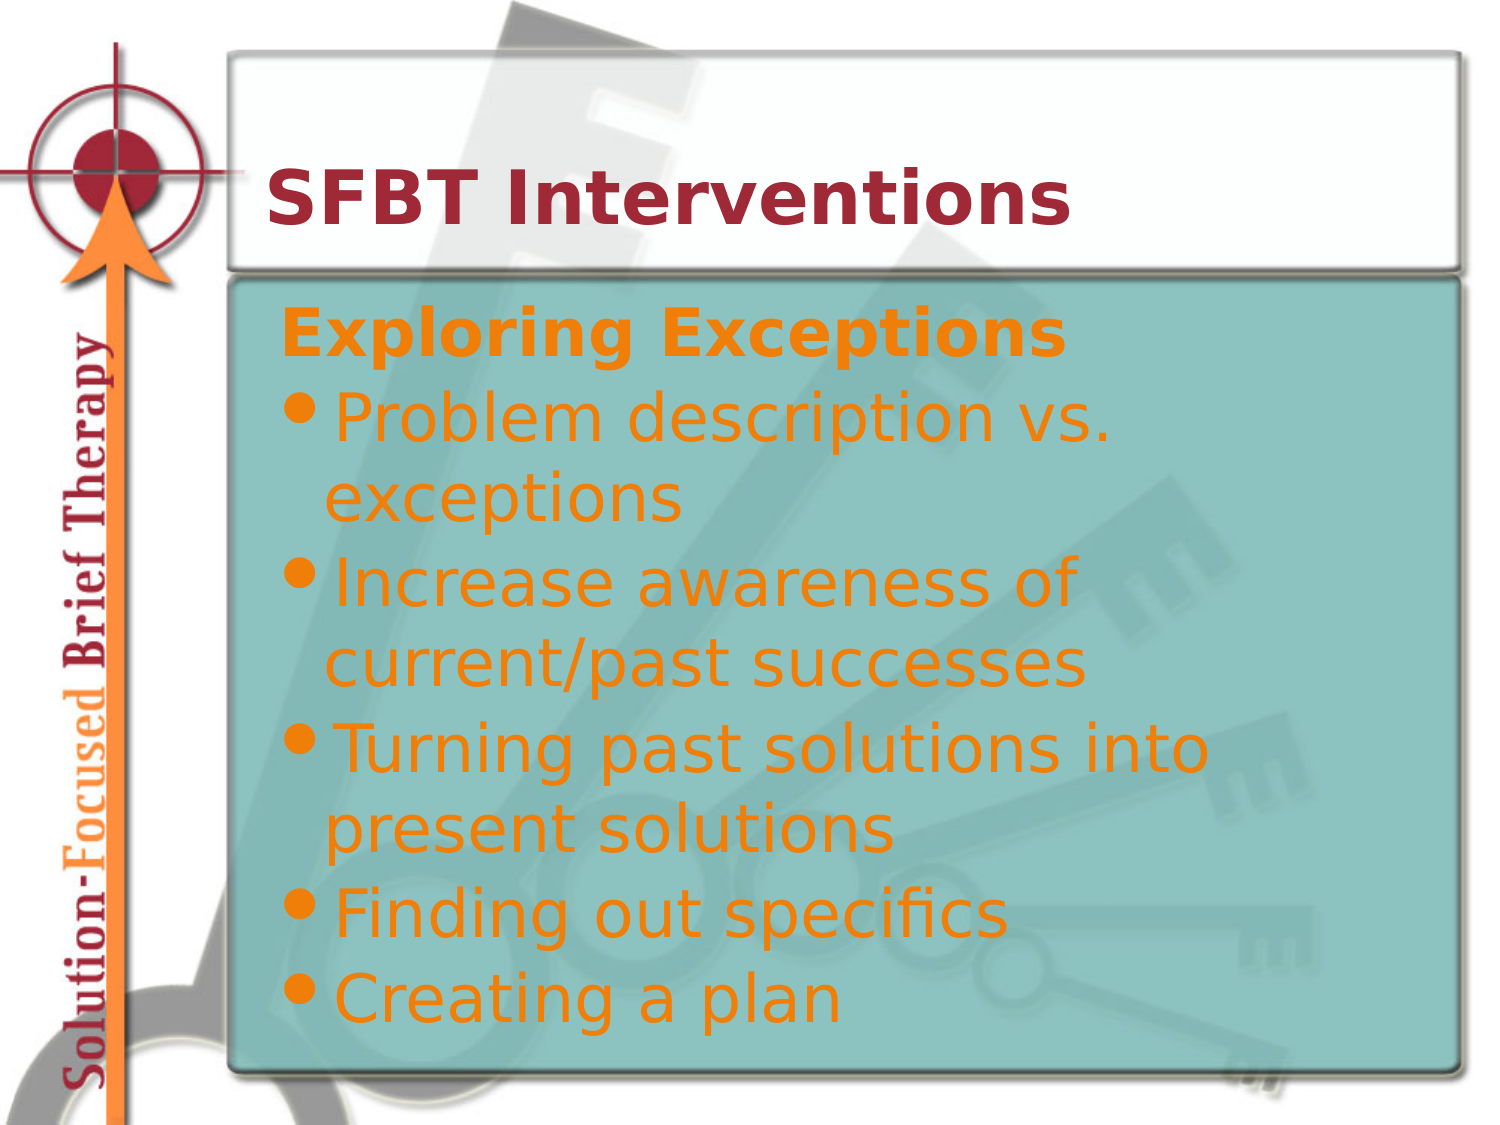

# SFBT Interventions
Exploring Exceptions
Problem description vs. exceptions
Increase awareness of current/past successes
Turning past solutions into present solutions
Finding out specifics
Creating a plan